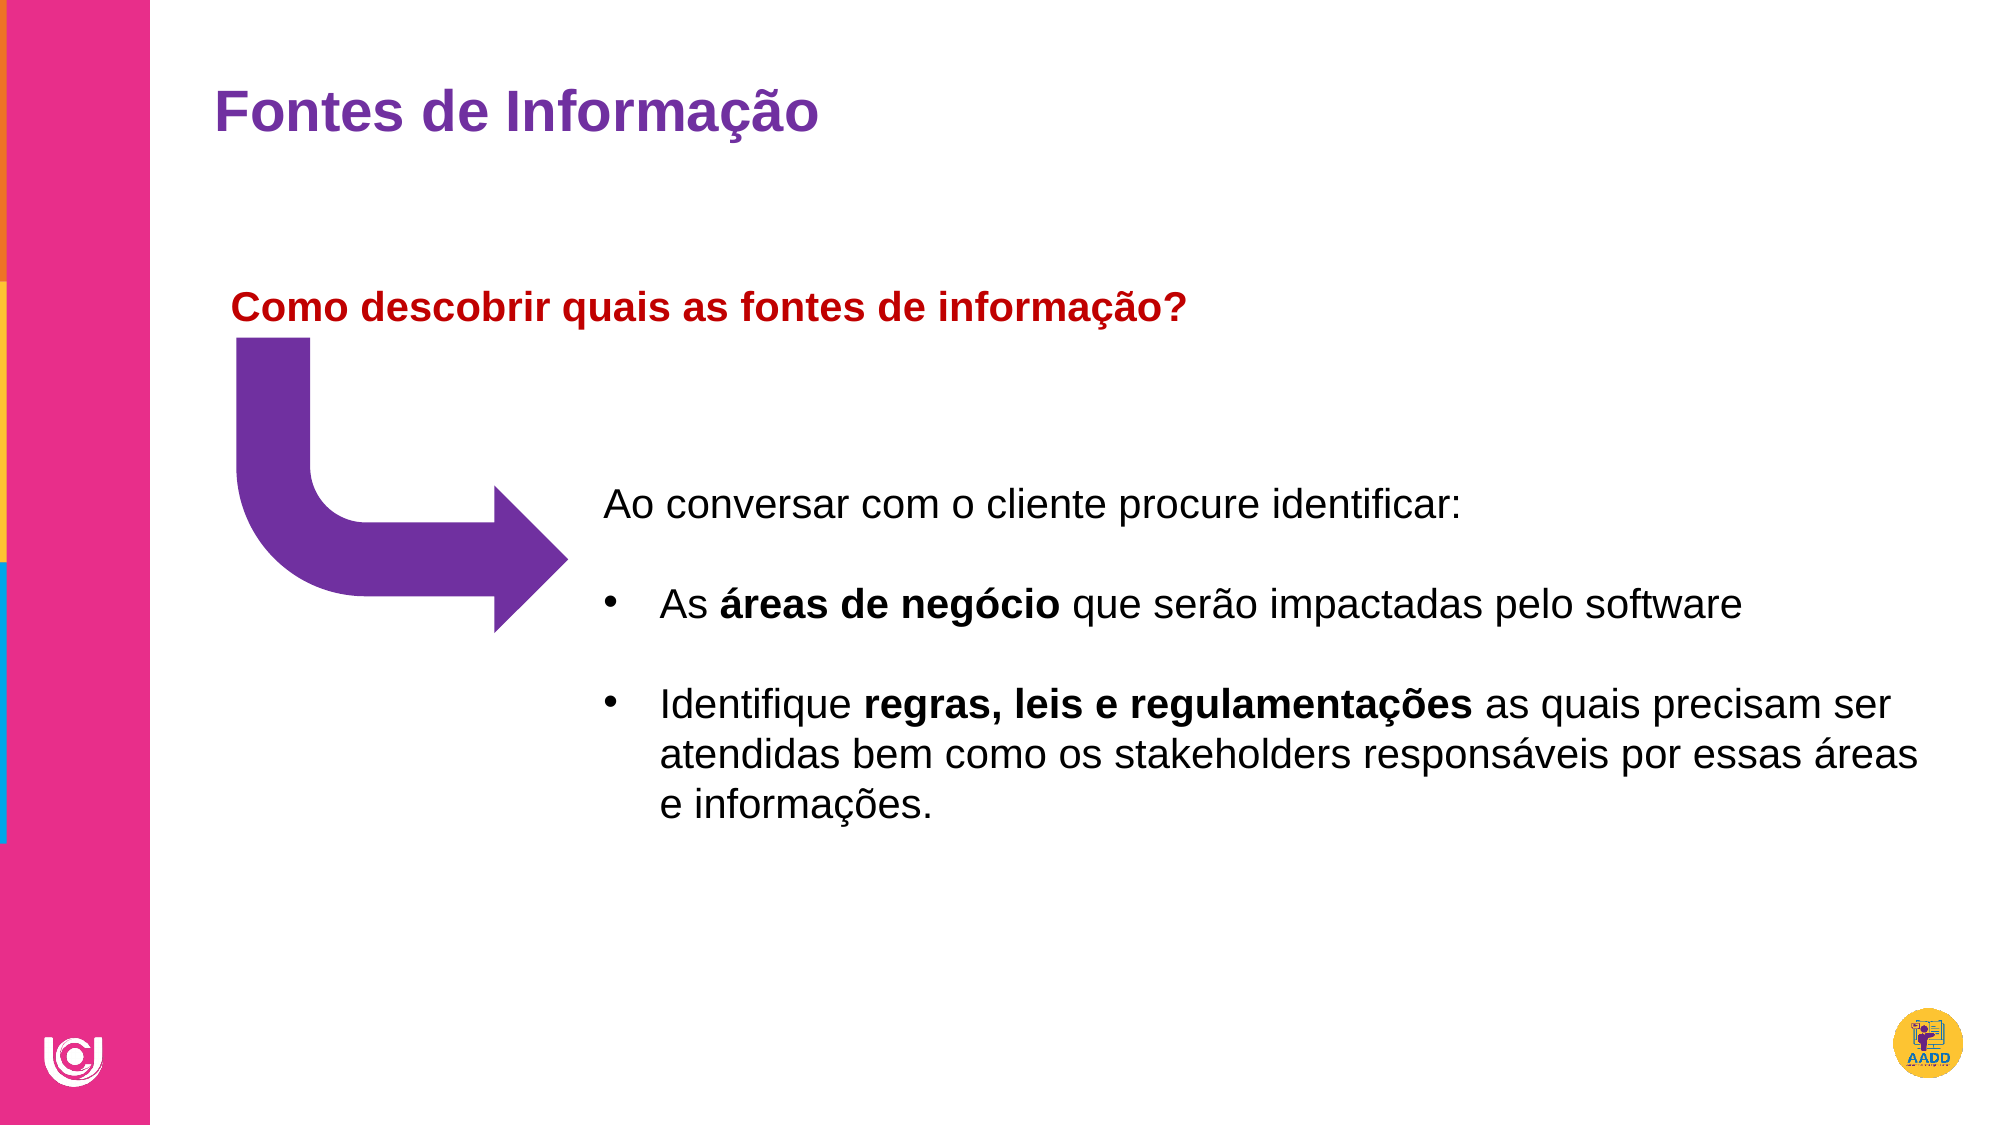

Fontes de Informação
Como descobrir quais as fontes de informação?

Ao conversar com o cliente procure identificar:

As áreas de negócio que serão impactadas pelo software

Identifique regras, leis e regulamentações as quais precisam ser atendidas bem como os stakeholders responsáveis por essas áreas e informações.